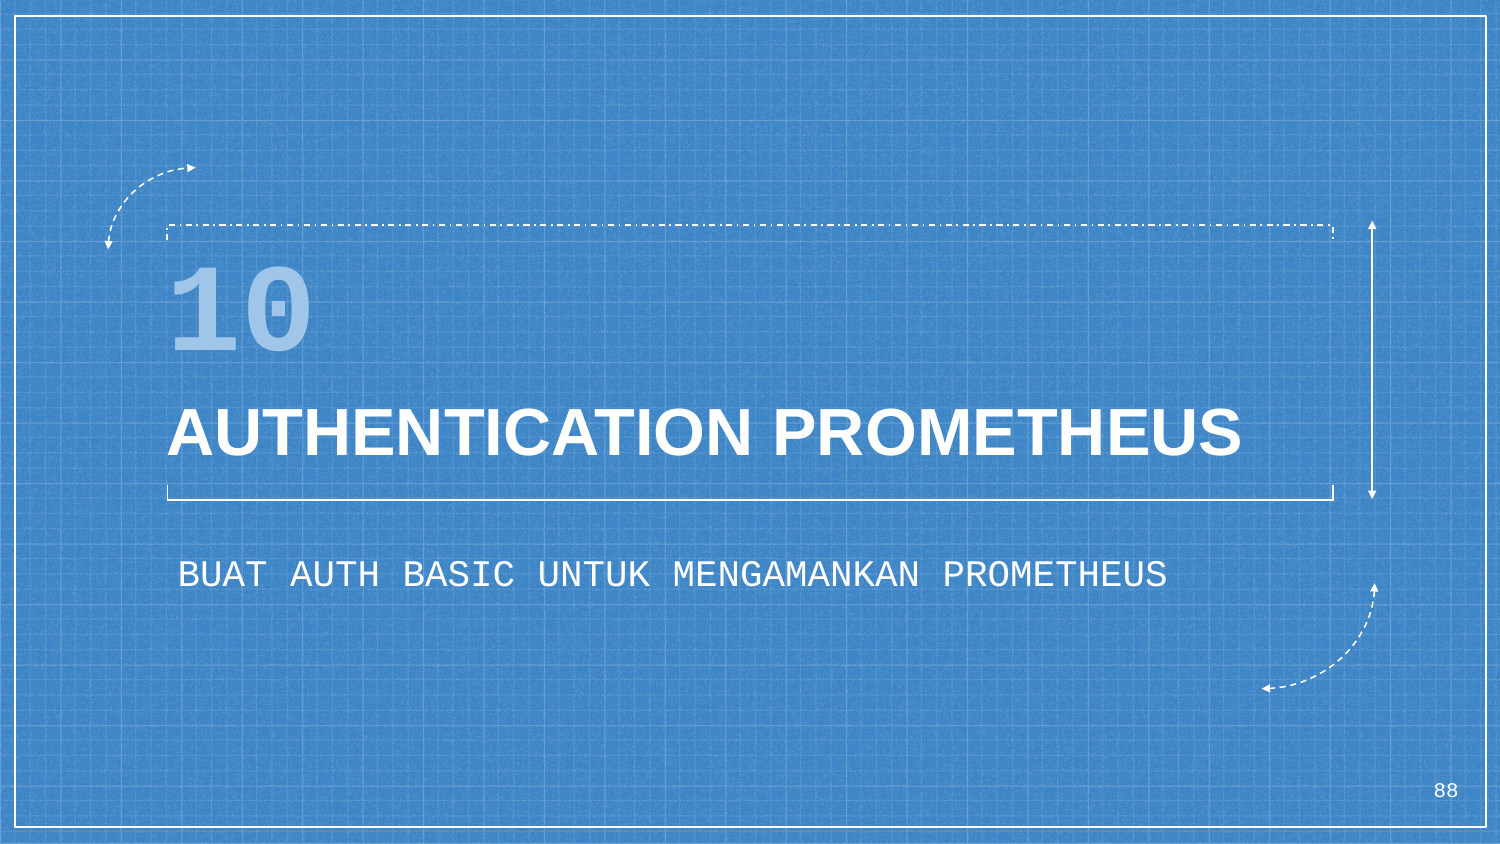

# 10
AUTHENTICATION PROMETHEUS
BUAT AUTH BASIC UNTUK MENGAMANKAN PROMETHEUS
88